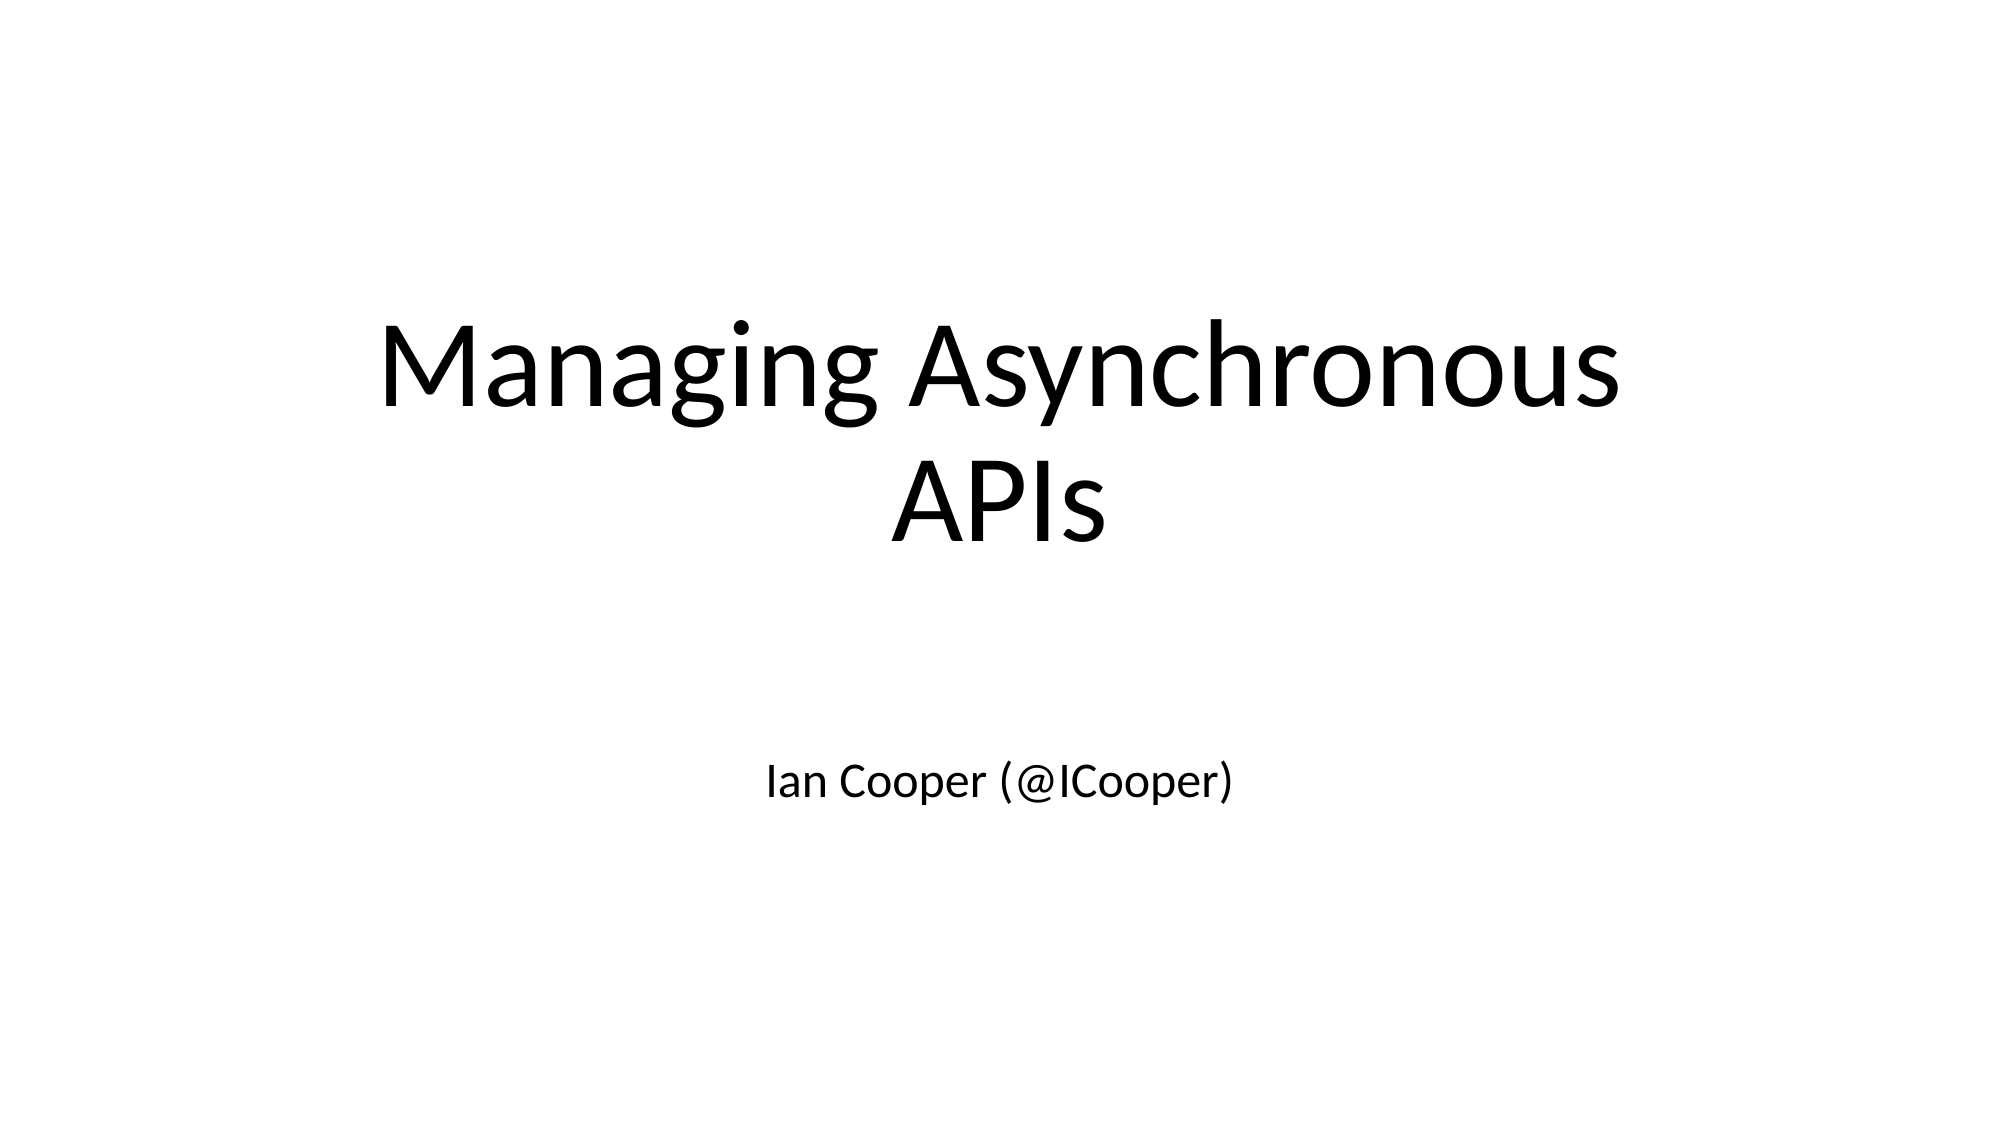

# Managing Asynchronous APIs

Ian Cooper (@ICooper)